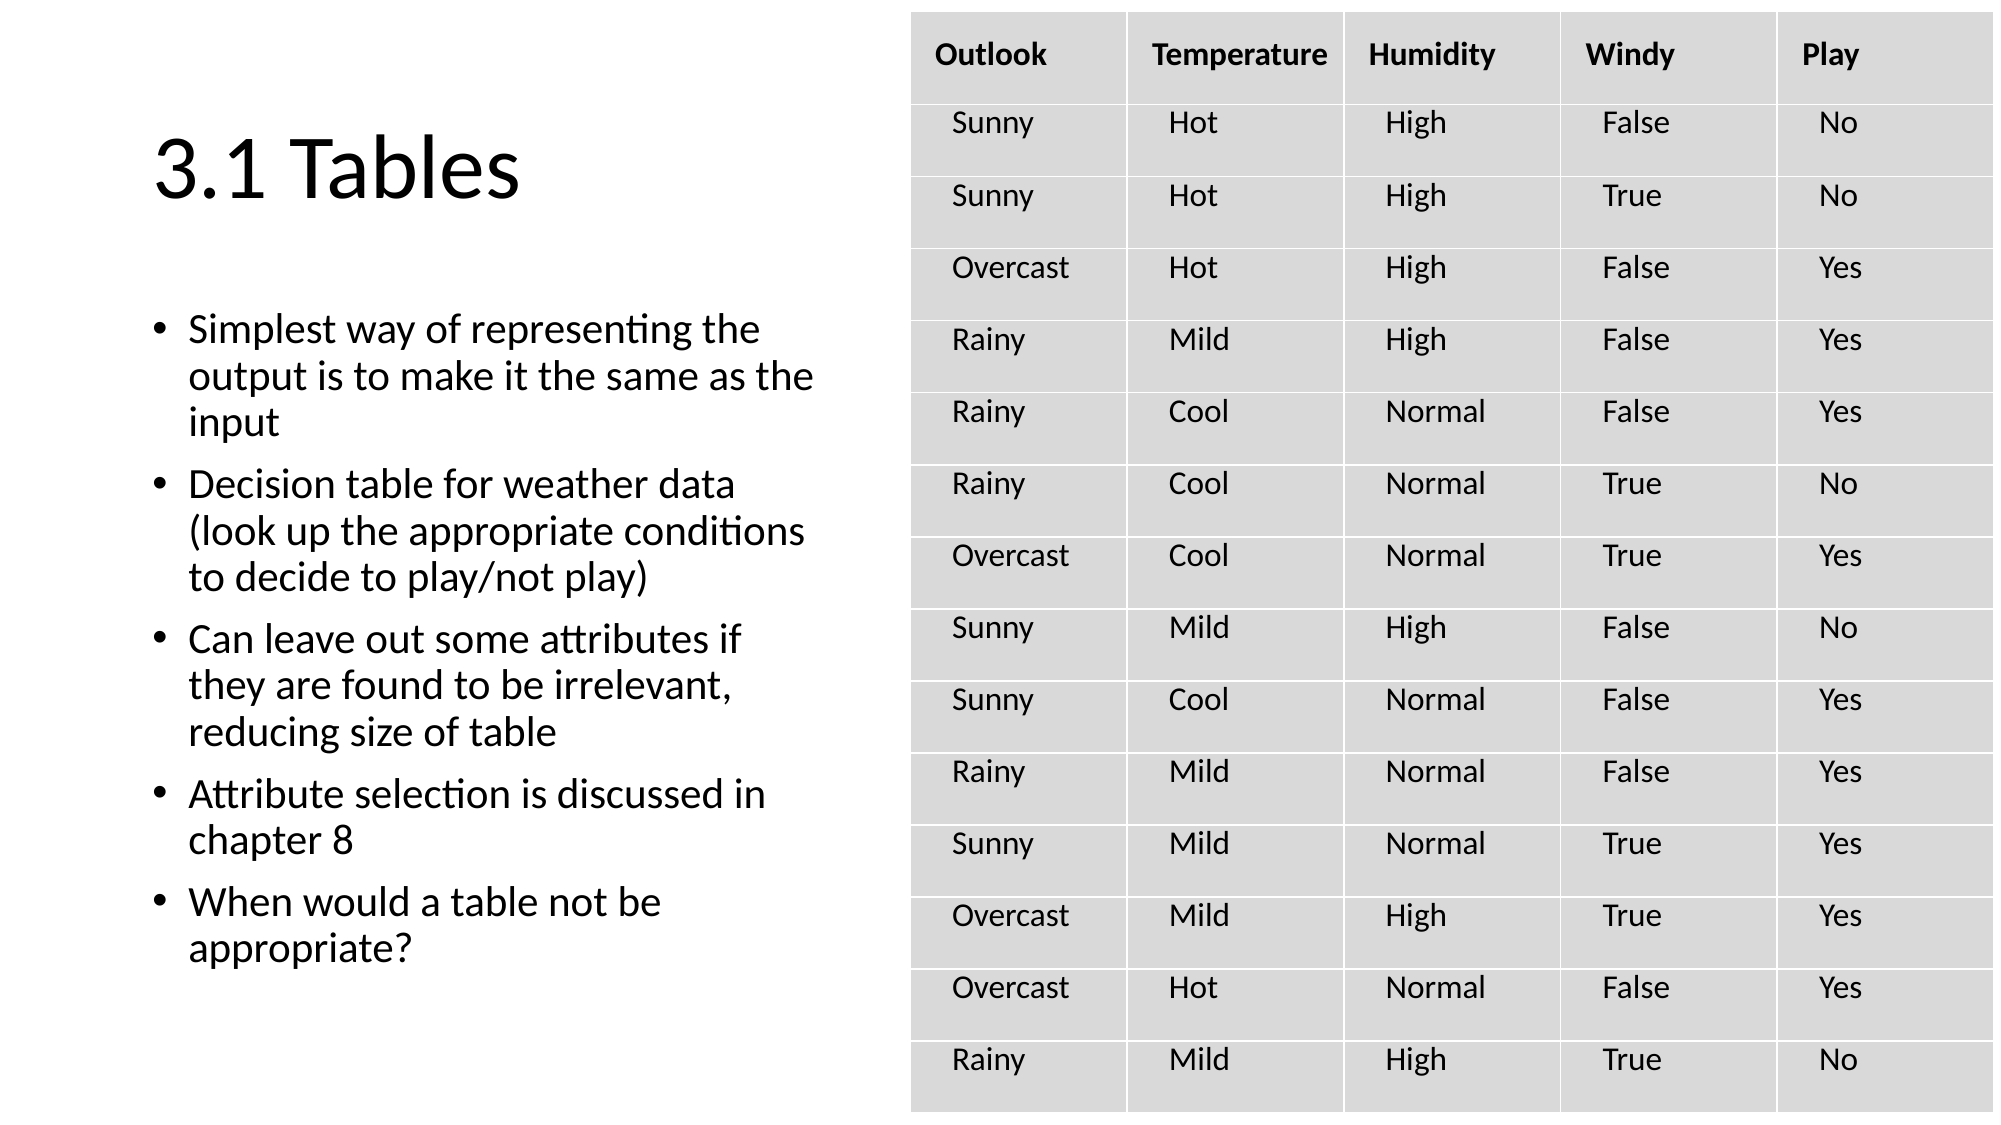

| Outlook | Temperature | Humidity | Windy | Play |
| --- | --- | --- | --- | --- |
| Sunny | Hot | High | False | No |
| Sunny | Hot | High | True | No |
| Overcast | Hot | High | False | Yes |
| Rainy | Mild | High | False | Yes |
| Rainy | Cool | Normal | False | Yes |
| Rainy | Cool | Normal | True | No |
| Overcast | Cool | Normal | True | Yes |
| Sunny | Mild | High | False | No |
| Sunny | Cool | Normal | False | Yes |
| Rainy | Mild | Normal | False | Yes |
| Sunny | Mild | Normal | True | Yes |
| Overcast | Mild | High | True | Yes |
| Overcast | Hot | Normal | False | Yes |
| Rainy | Mild | High | True | No |
# 3.1 Tables
Simplest way of representing the output is to make it the same as the input
Decision table for weather data (look up the appropriate conditions to decide to play/not play)
Can leave out some attributes if they are found to be irrelevant, reducing size of table
Attribute selection is discussed in chapter 8
When would a table not be appropriate?